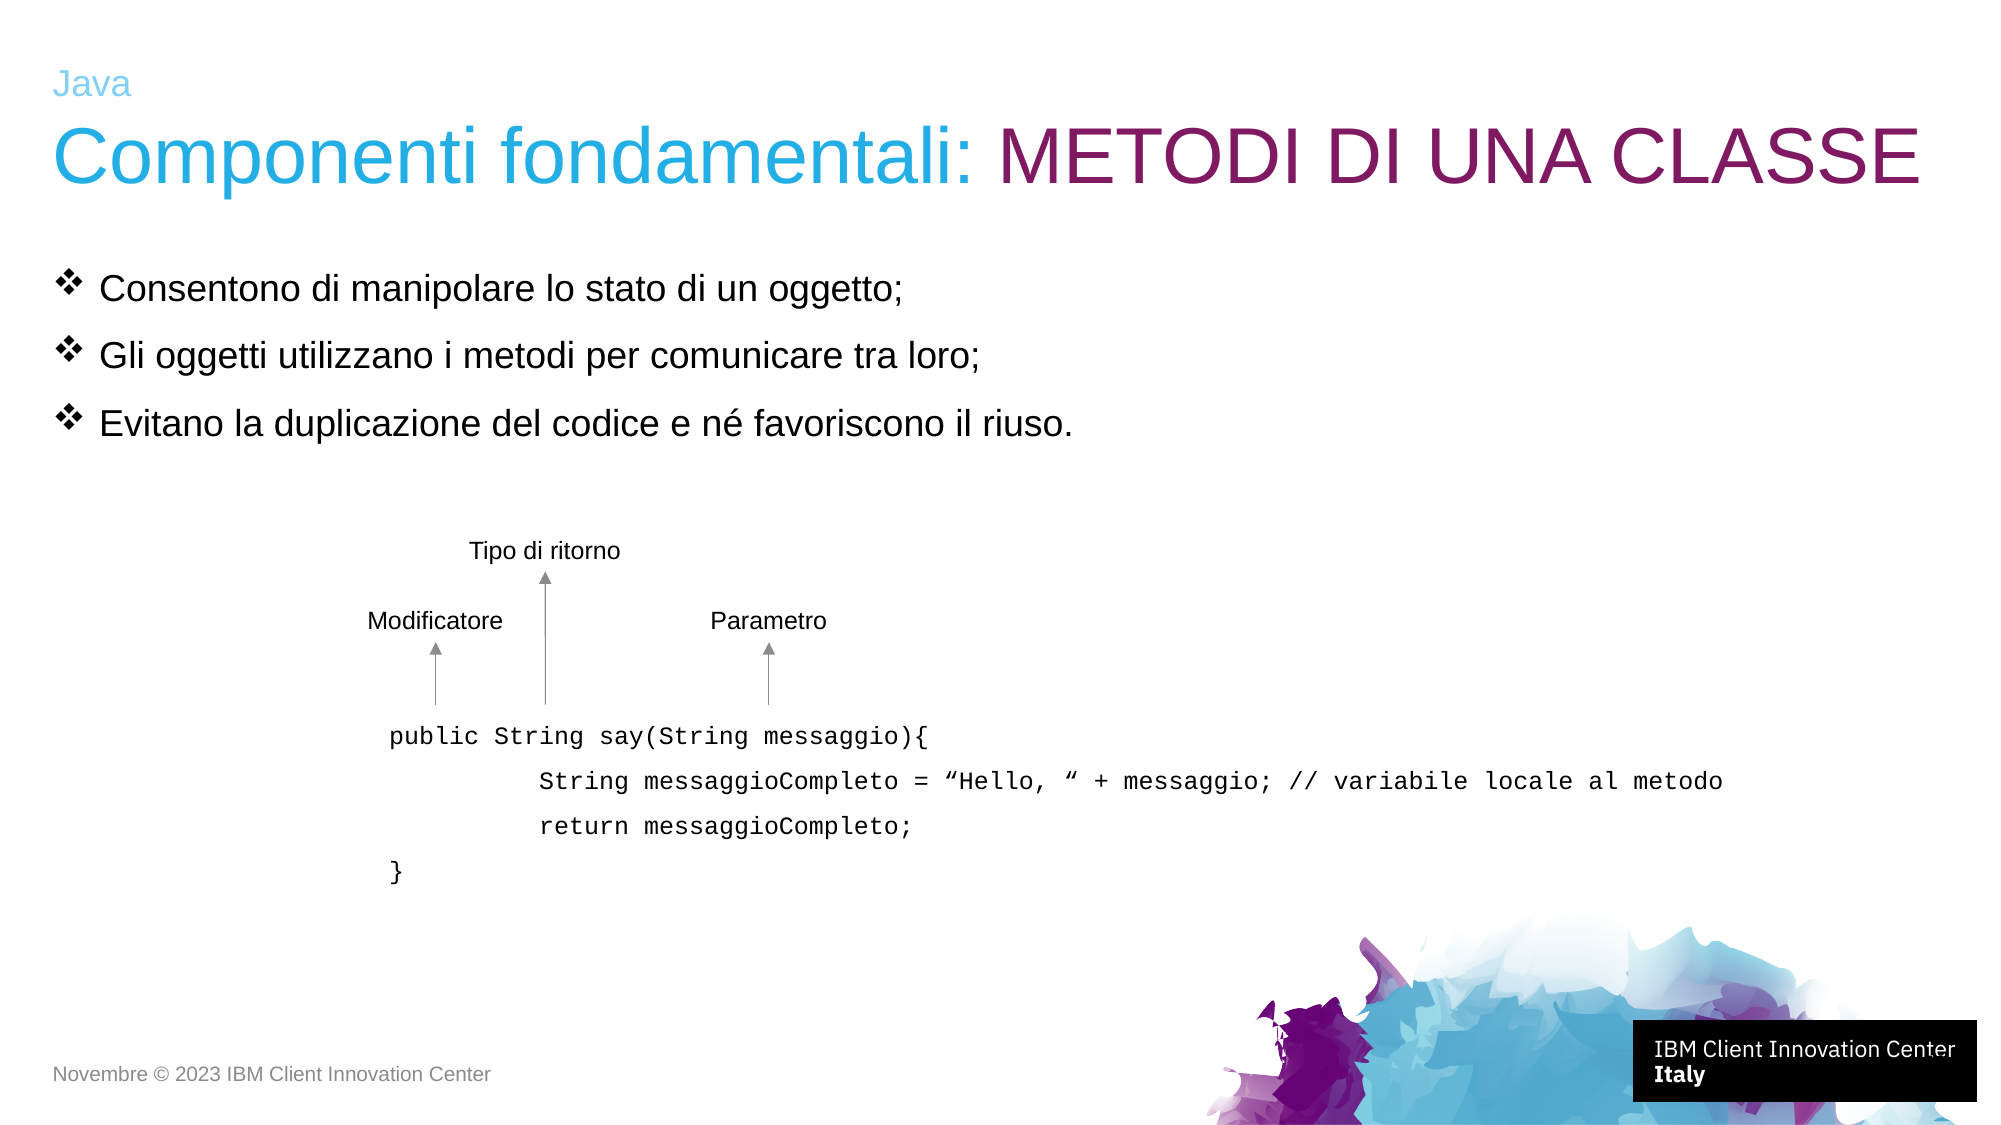

Java
# Componenti fondamentali: METODI DI UNA CLASSE
Consentono di manipolare lo stato di un oggetto;
Gli oggetti utilizzano i metodi per comunicare tra loro;
Evitano la duplicazione del codice e né favoriscono il riuso.
Tipo di ritorno
Modificatore
Parametro
public String say(String messaggio){
	String messaggioCompleto = “Hello, “ + messaggio; // variabile locale al metodo
	return messaggioCompleto;
}
46
Novembre © 2023 IBM Client Innovation Center